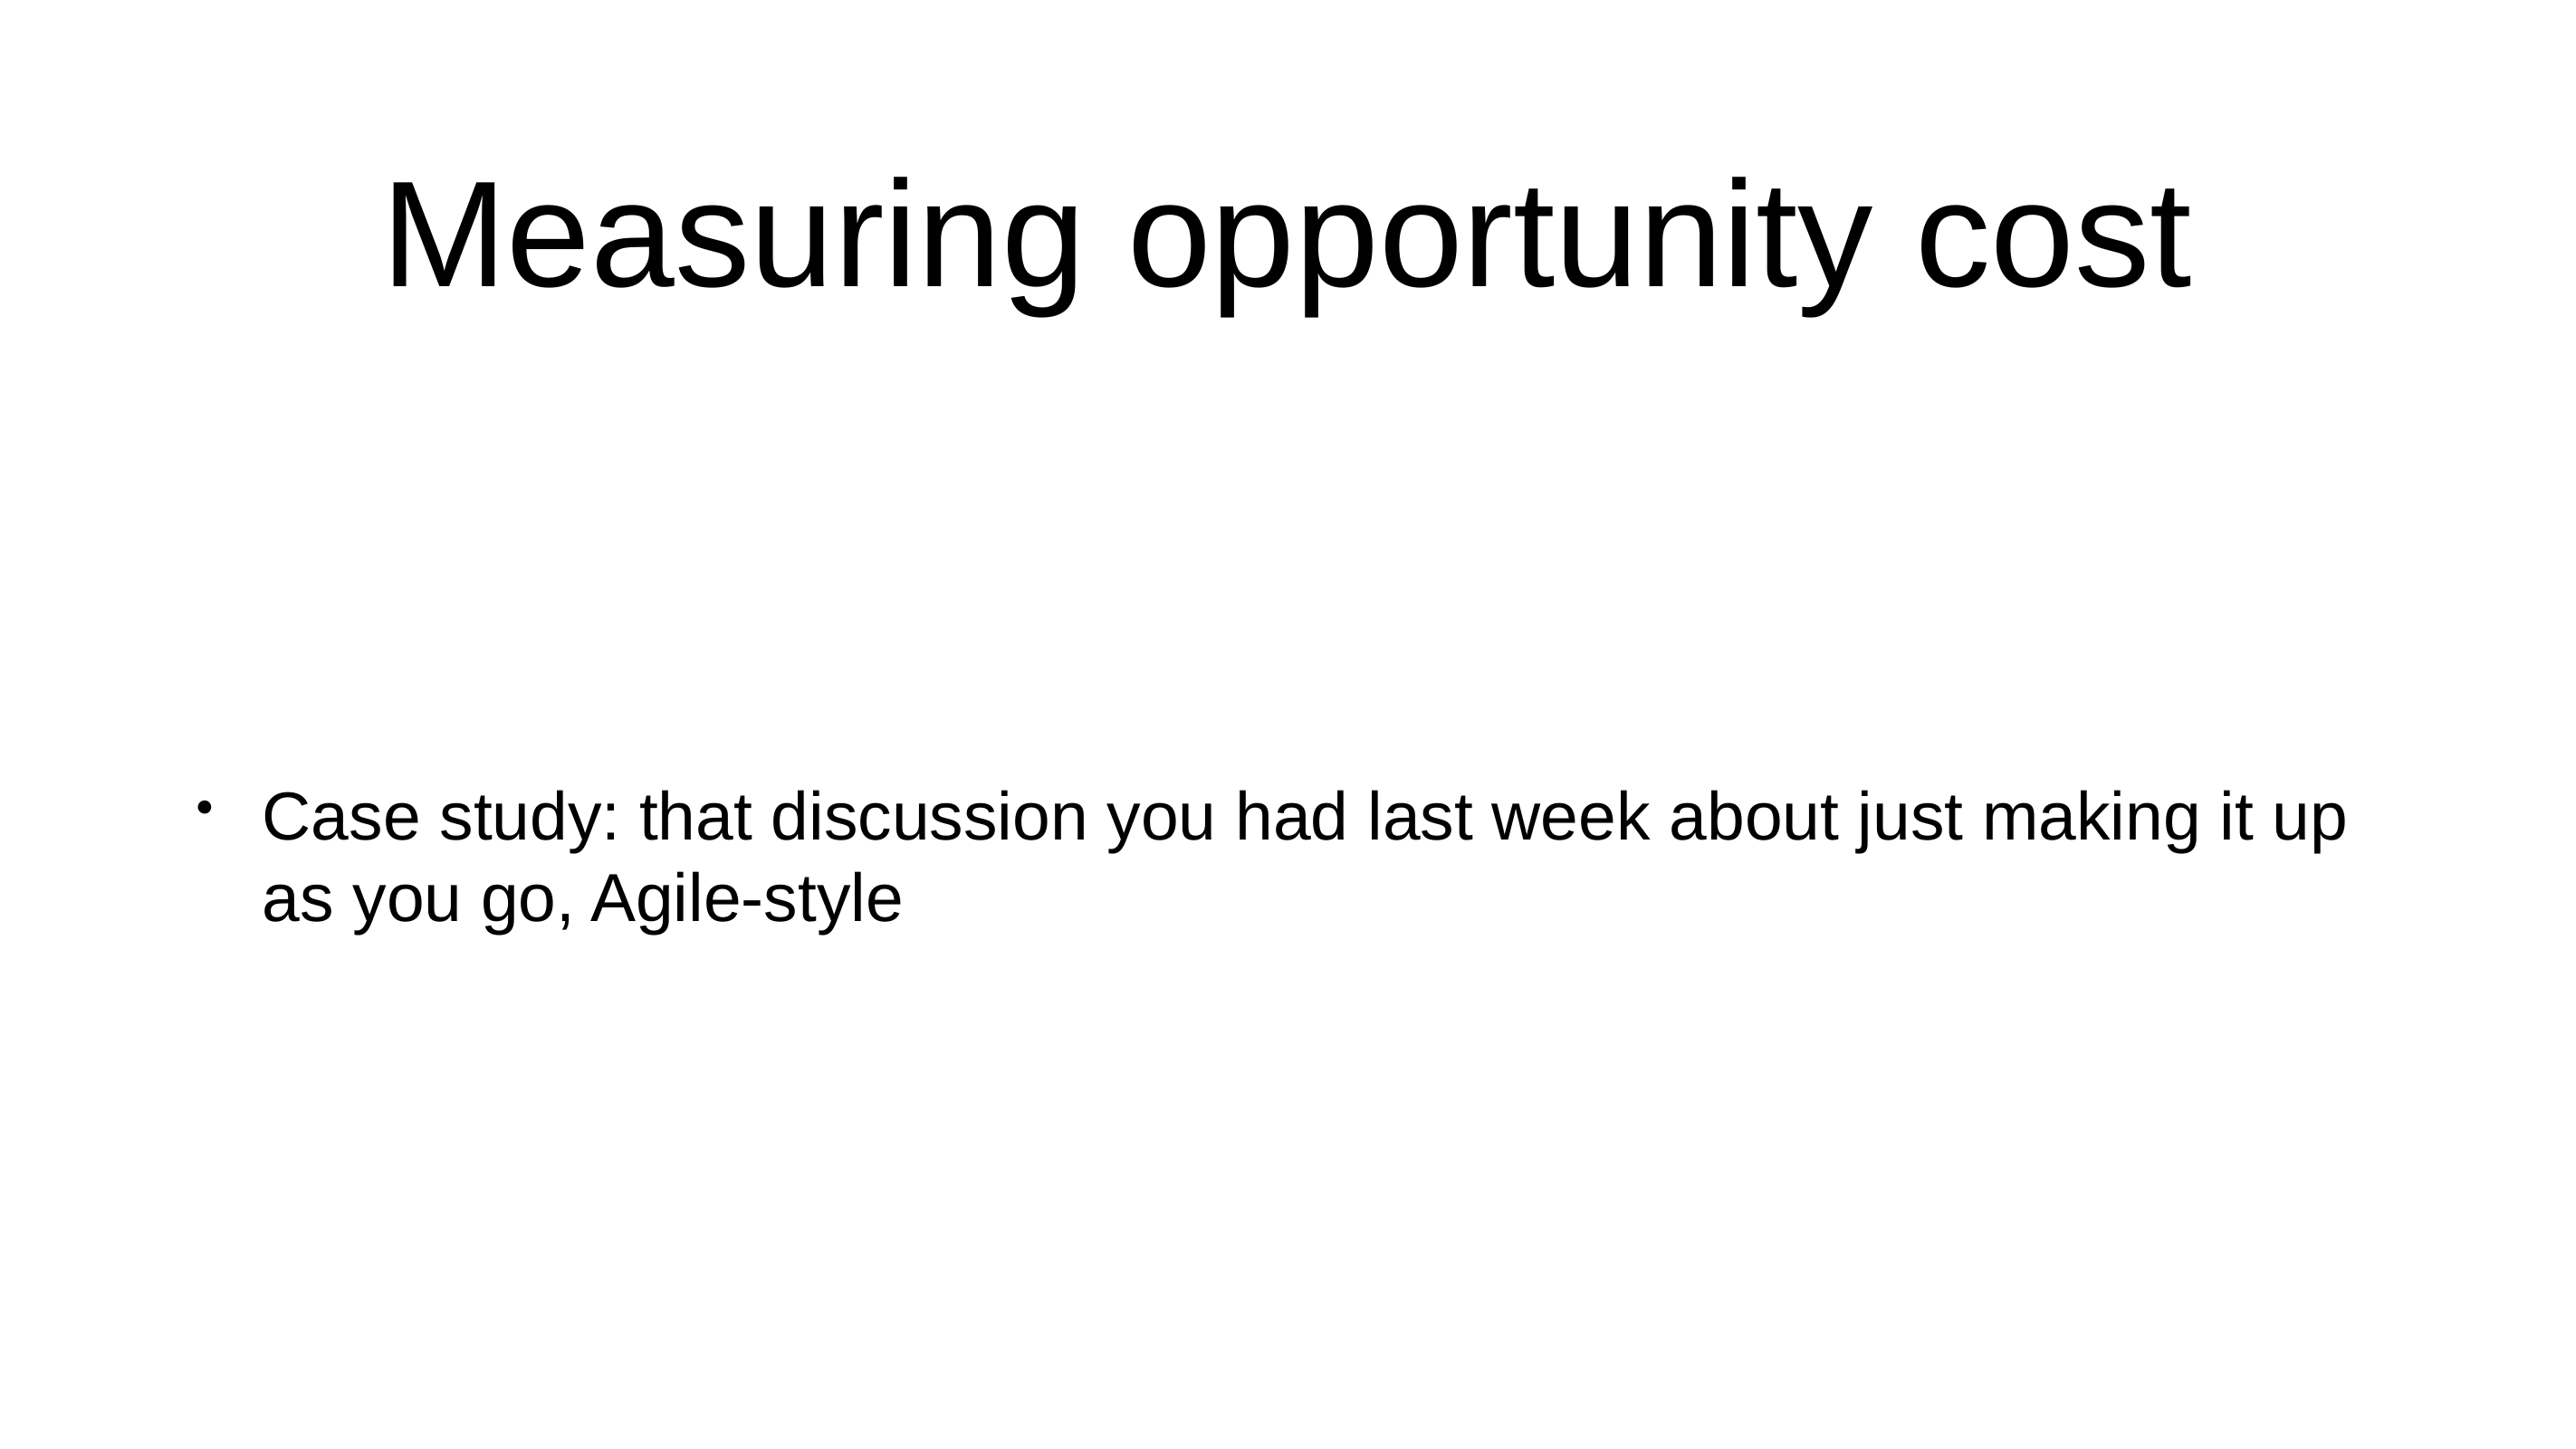

# Measuring opportunity cost
Case study: that discussion you had last week about just making it up as you go, Agile-style